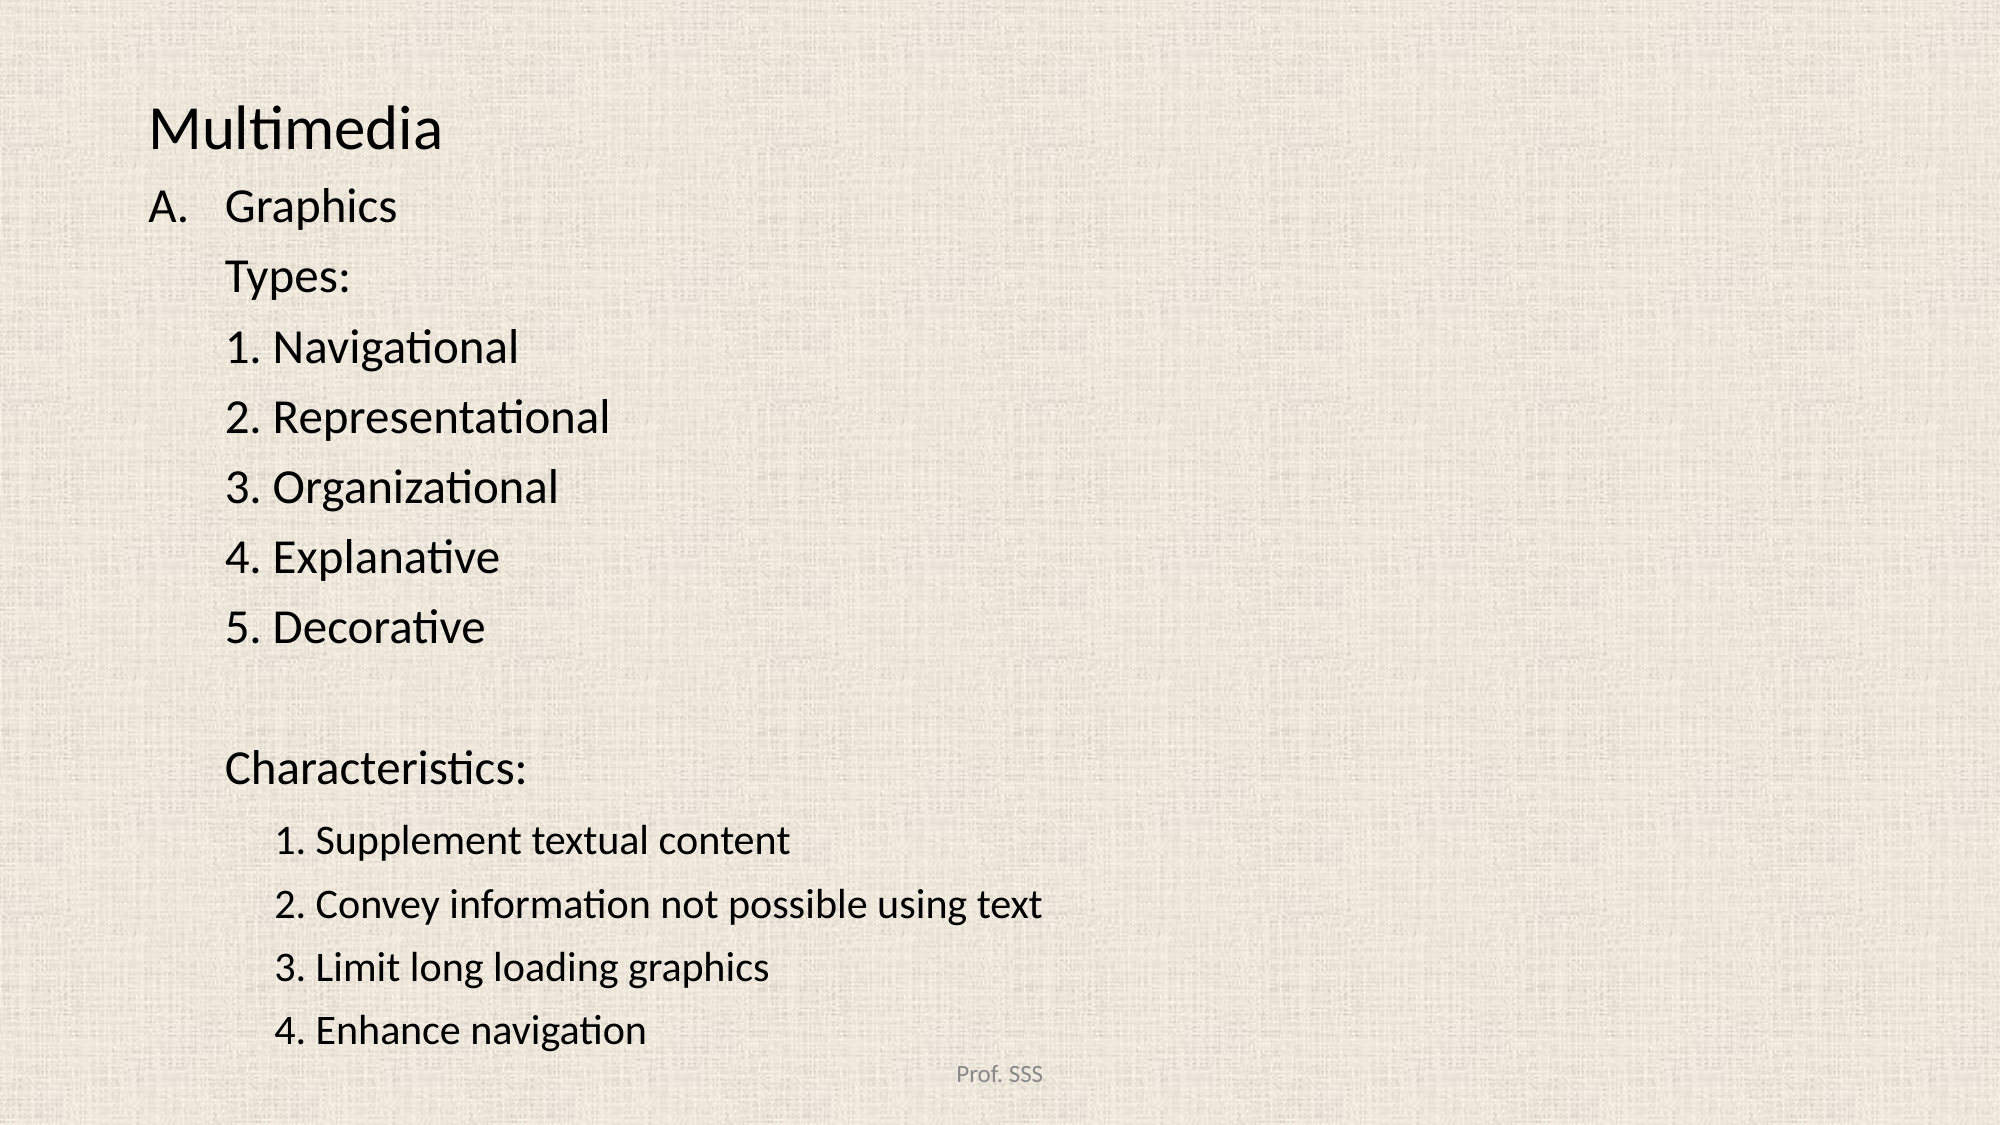

Multimedia
Graphics
	Types:
	1. Navigational
	2. Representational
	3. Organizational
	4. Explanative
	5. Decorative

	Characteristics:
	1. Supplement textual content
	2. Convey information not possible using text
	3. Limit long loading graphics
	4. Enhance navigation

#
Prof. SSS